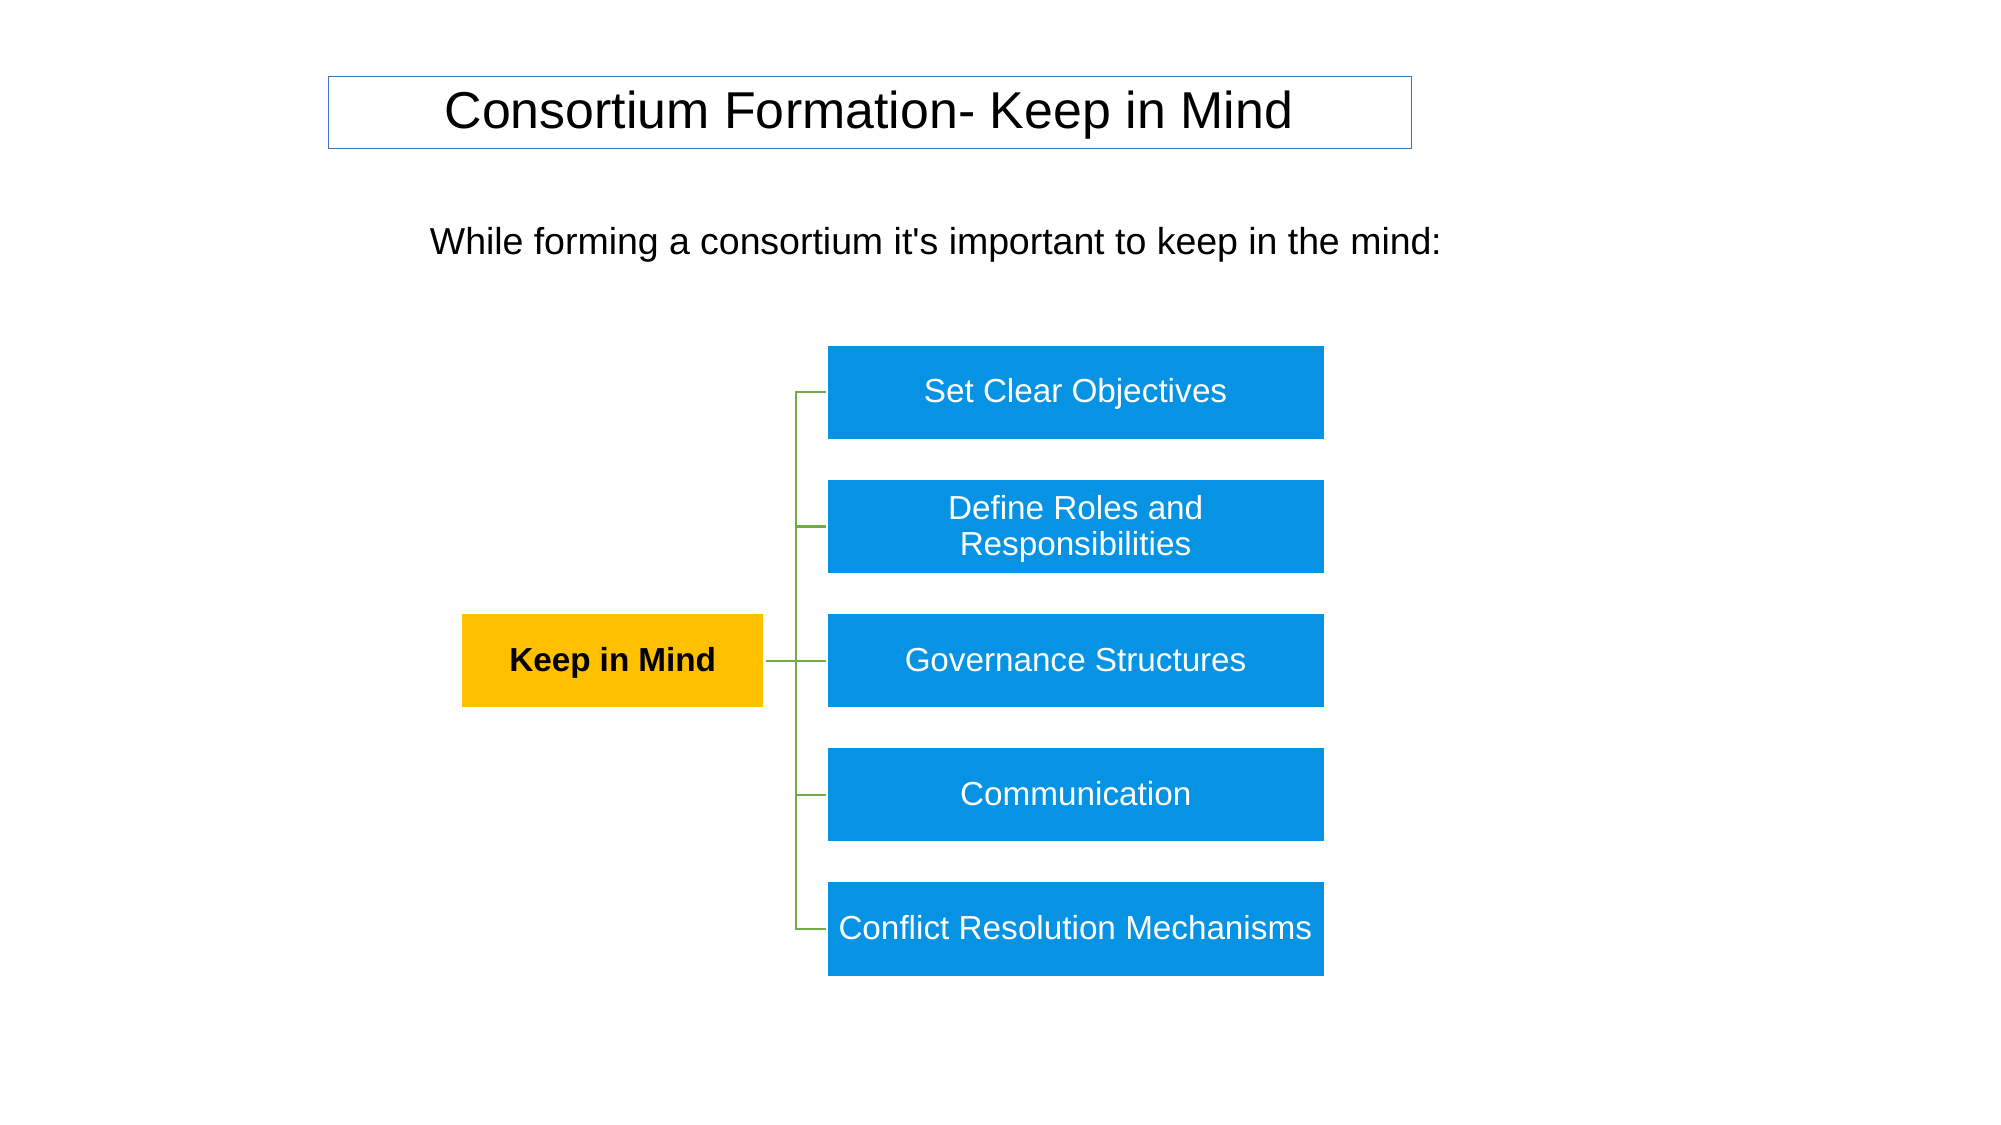

Consortium Formation- Keep in Mind
While forming a consortium it's important to keep in the mind:
Keep in Mind
Set Clear Objectives
Define Roles and Responsibilities
Governance Structures
Communication
Conflict Resolution Mechanisms